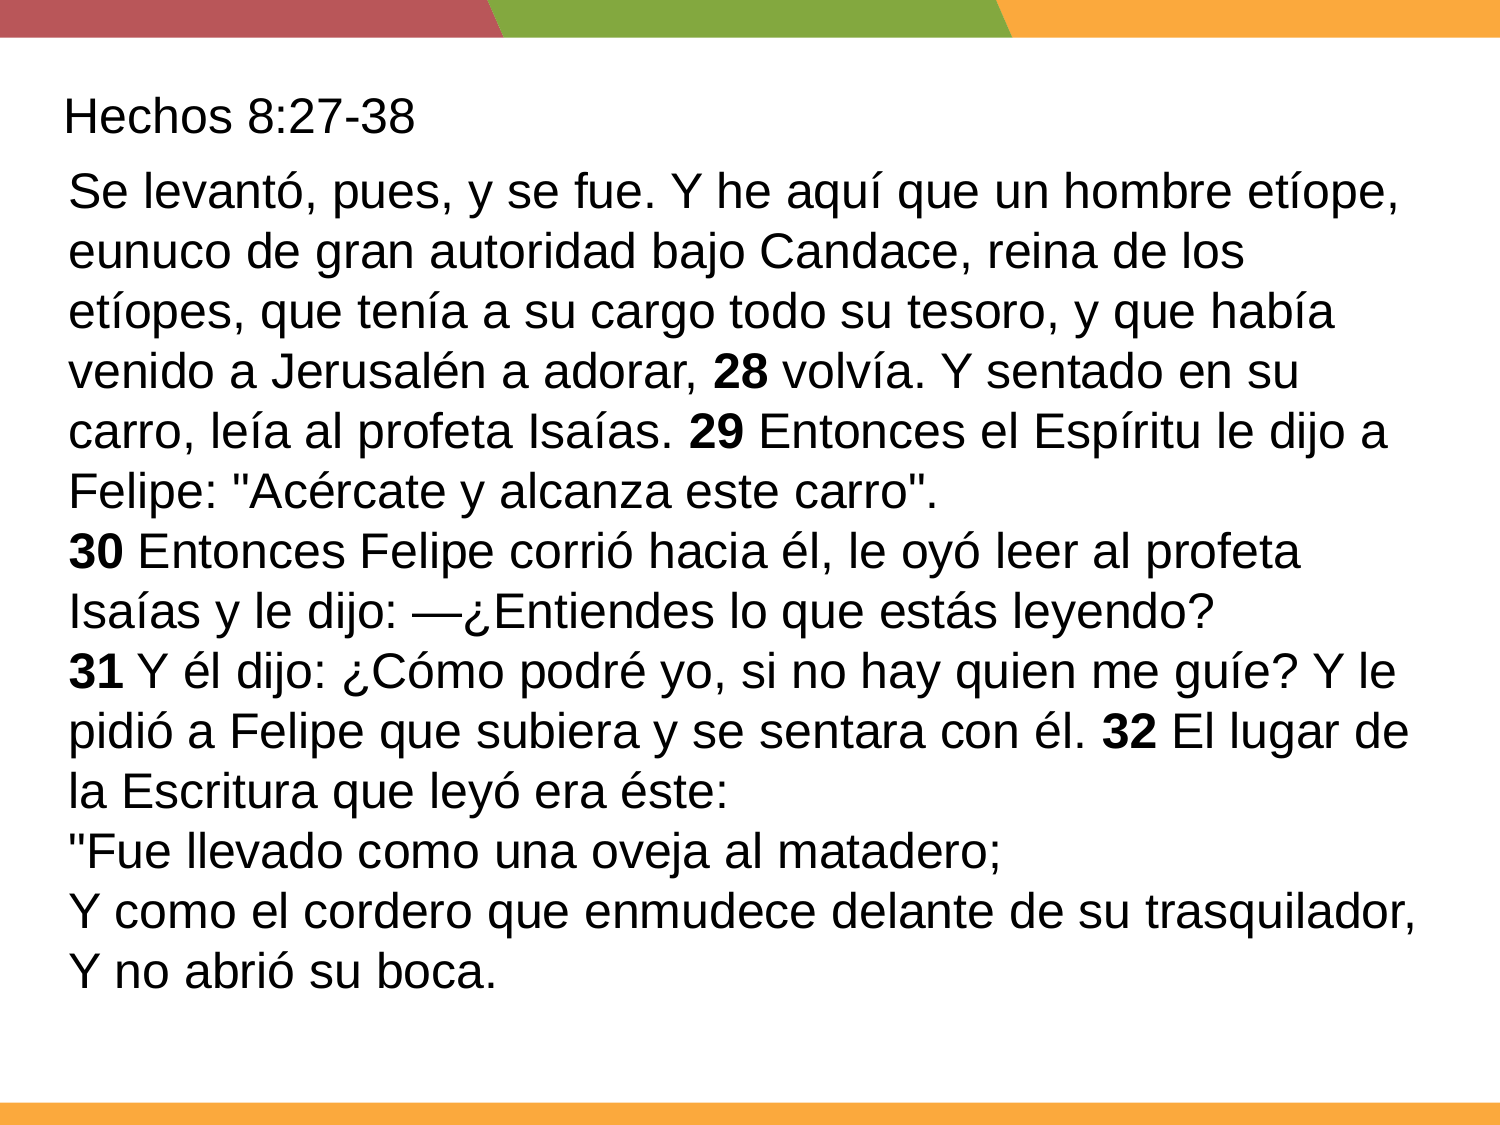

Hechos 8:27-38
Se levantó, pues, y se fue. Y he aquí que un hombre etíope, eunuco de gran autoridad bajo Candace, reina de los etíopes, que tenía a su cargo todo su tesoro, y que había venido a Jerusalén a adorar, 28 volvía. Y sentado en su carro, leía al profeta Isaías. 29 Entonces el Espíritu le dijo a Felipe: "Acércate y alcanza este carro".
30 Entonces Felipe corrió hacia él, le oyó leer al profeta Isaías y le dijo: —¿Entiendes lo que estás leyendo?
31 Y él dijo: ¿Cómo podré yo, si no hay quien me guíe? Y le pidió a Felipe que subiera y se sentara con él. 32 El lugar de la Escritura que leyó era éste:
"Fue llevado como una oveja al matadero;
Y como el cordero que enmudece delante de su trasquilador,
Y no abrió su boca.